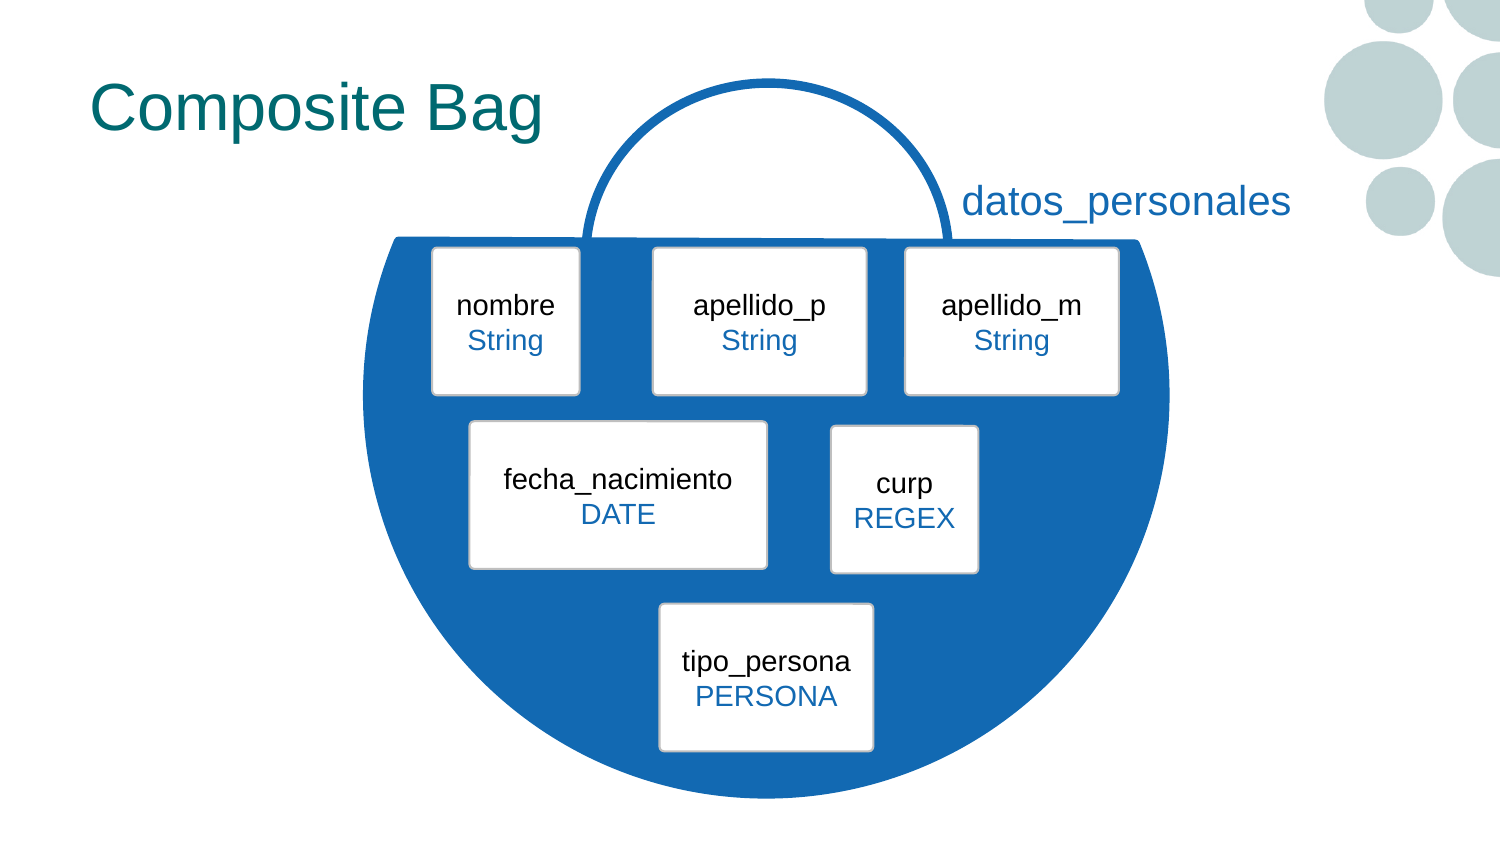

Composite Bag

datos_personales
nombreString
apellido_p
String
apellido_m
String
fecha_nacimiento
DATE
curp
REGEX
tipo_persona
PERSONA